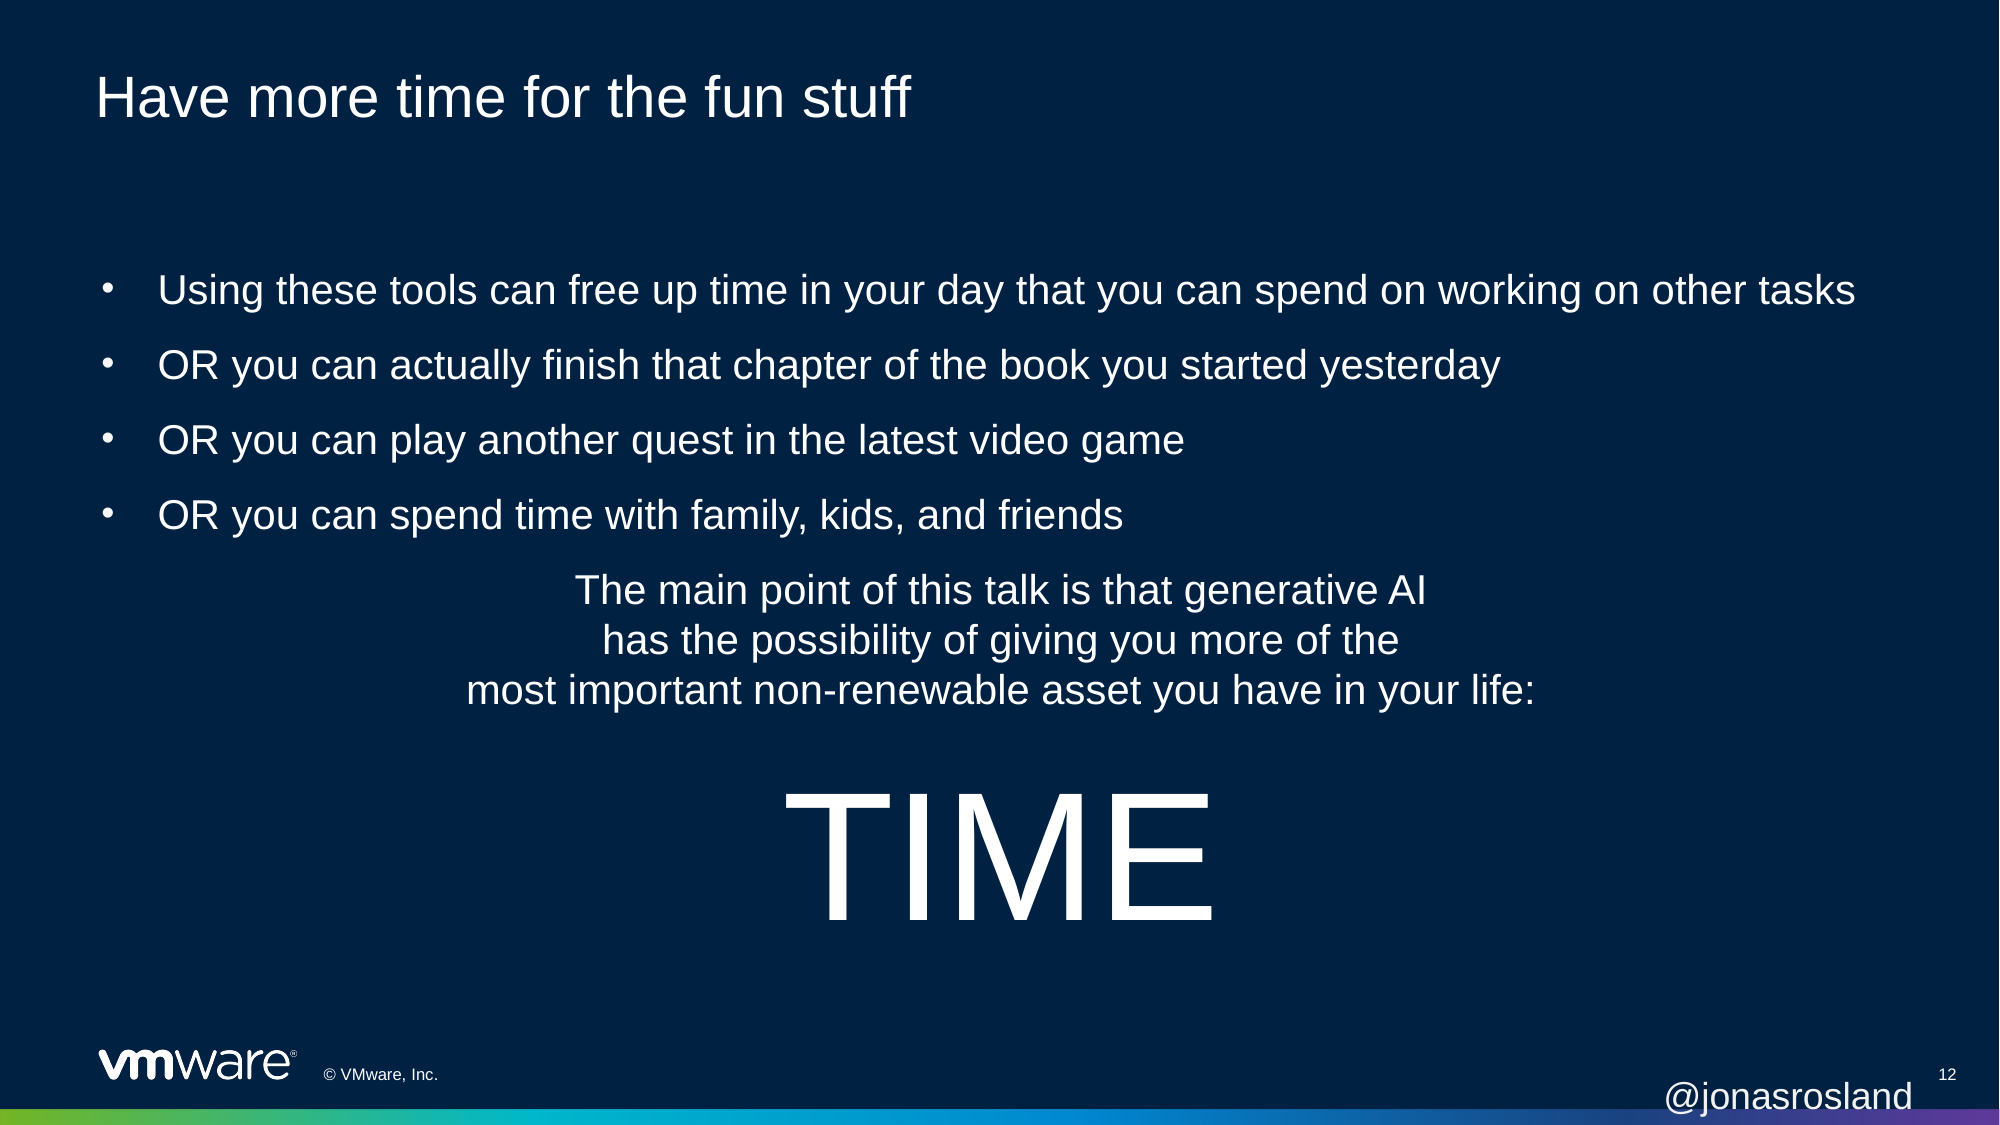

# Have more time for the fun stuff

Using these tools can free up time in your day that you can spend on working on other tasks
OR you can actually finish that chapter of the book you started yesterday
OR you can play another quest in the latest video game
OR you can spend time with family, kids, and friends
The main point of this talk is that generative AI
has the possibility of giving you more of the
most important non-renewable asset you have in your life:
TIME

@jonasrosland